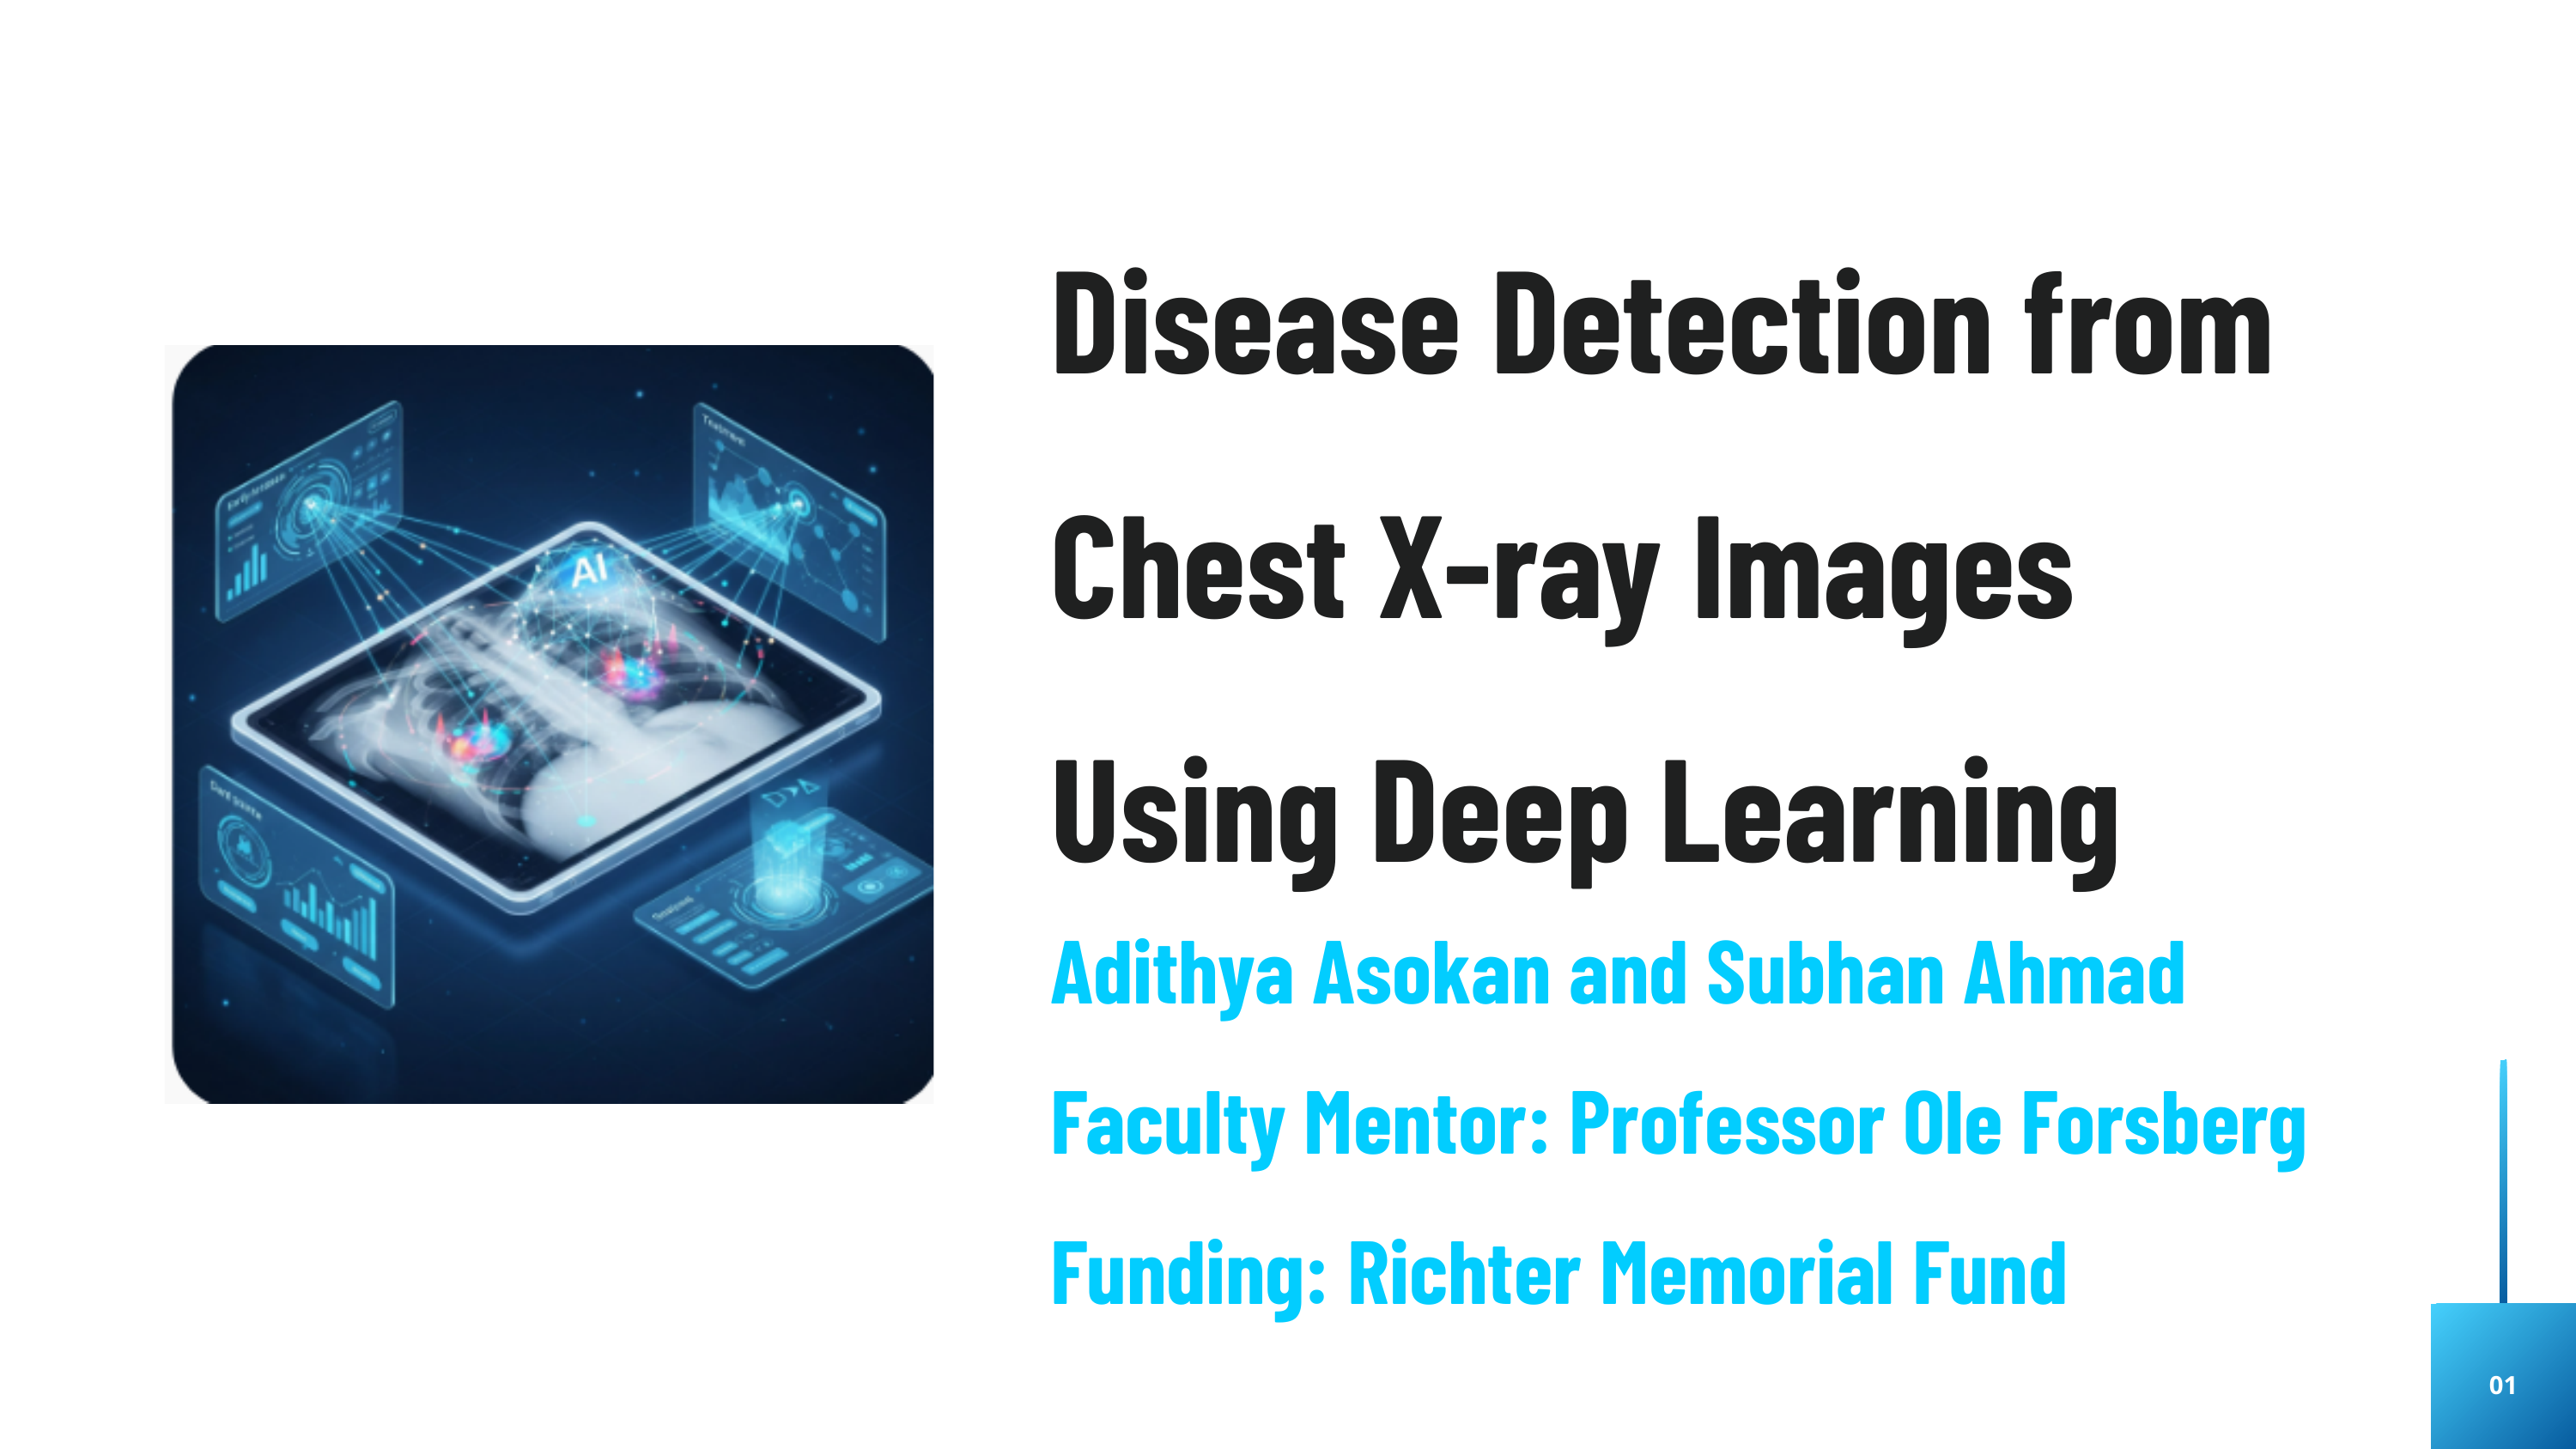

Disease Detection from Chest X-ray Images Using Deep Learning

Adithya Asokan and Subhan Ahmad
Faculty Mentor: Professor Ole Forsberg
Funding: Richter Memorial Fund

01